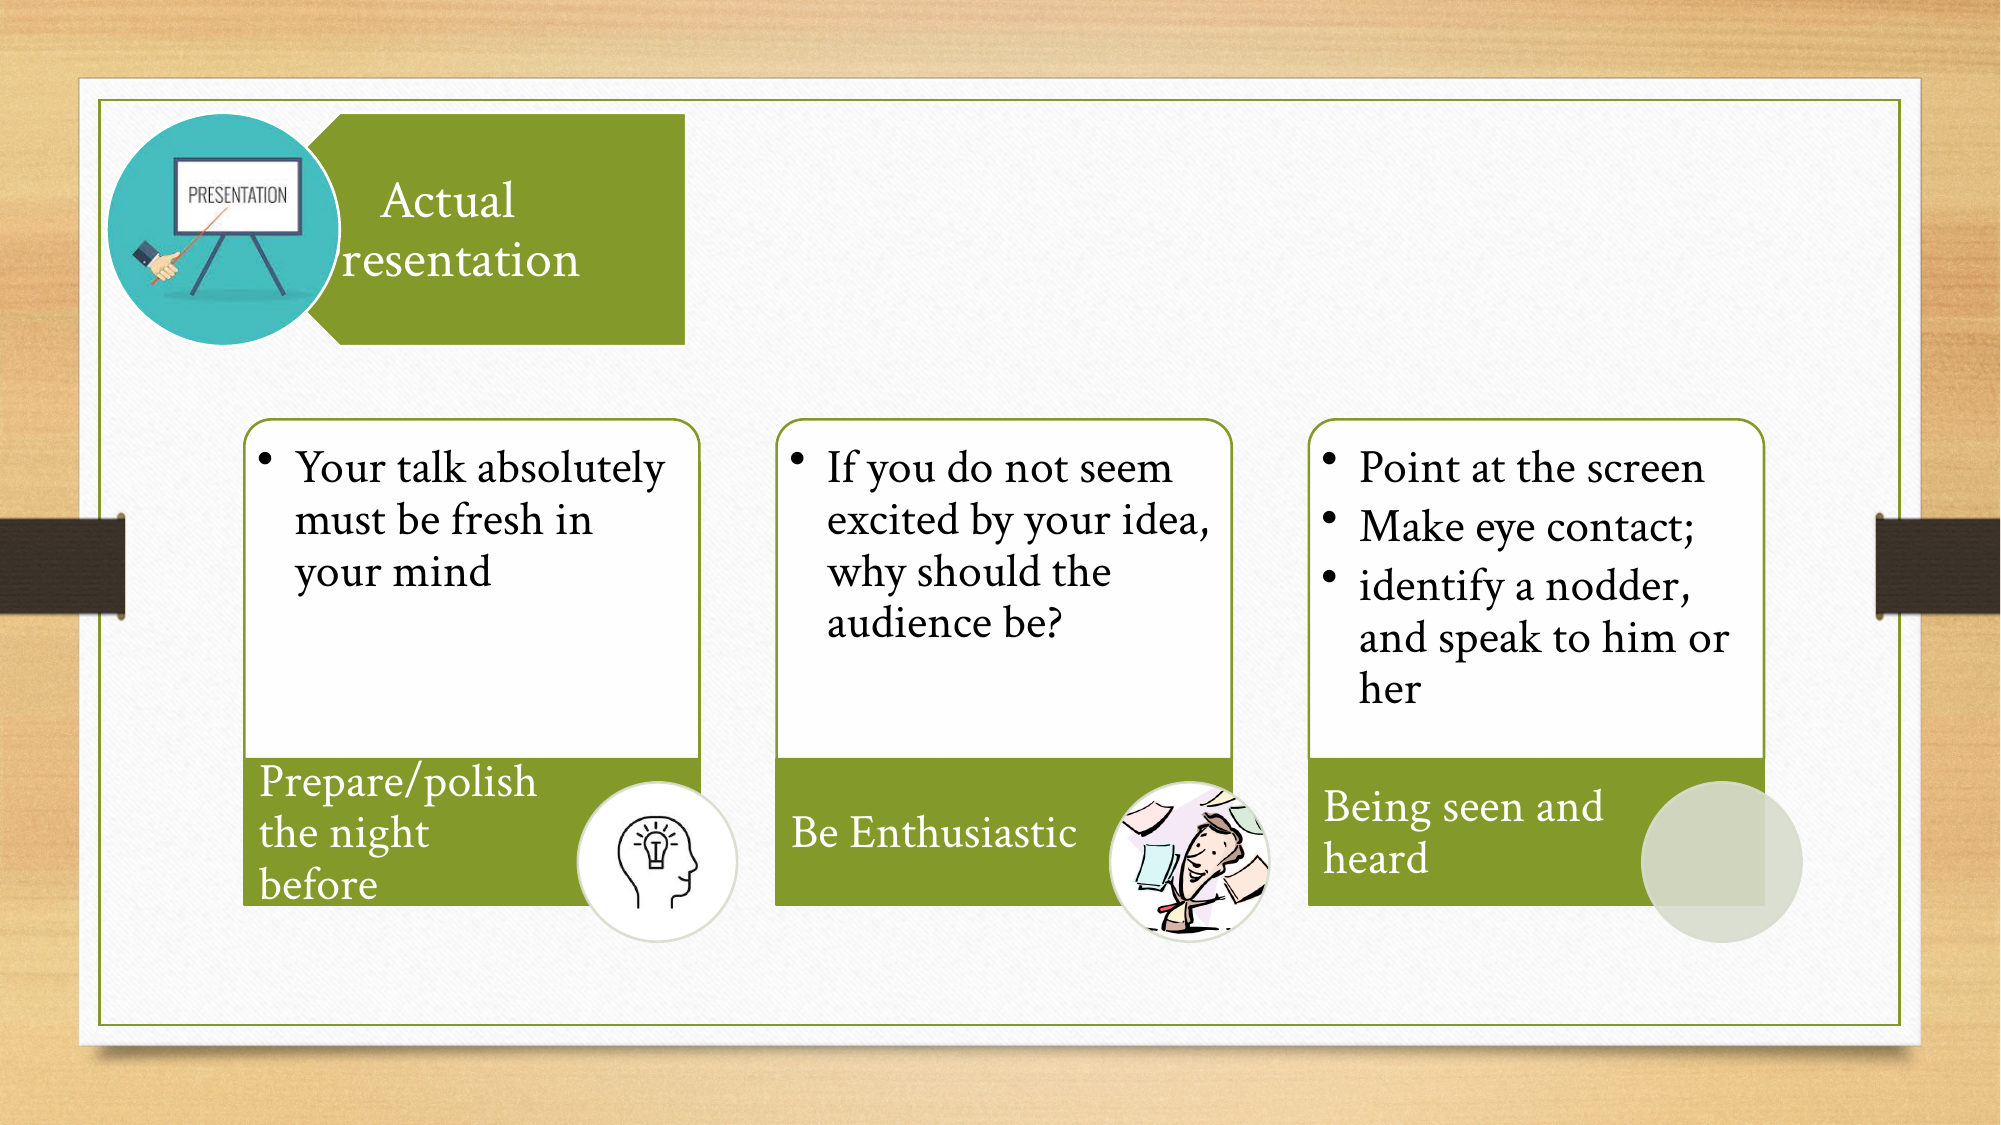

Actual Presentation
Your talk absolutely must be fresh in your mind
Prepare/polish the night before
If you do not seem excited by your idea, why should the audience be?
Be Enthusiastic
Point at the screen
Make eye contact;
identify a nodder, and speak to him or her
Being seen and heard